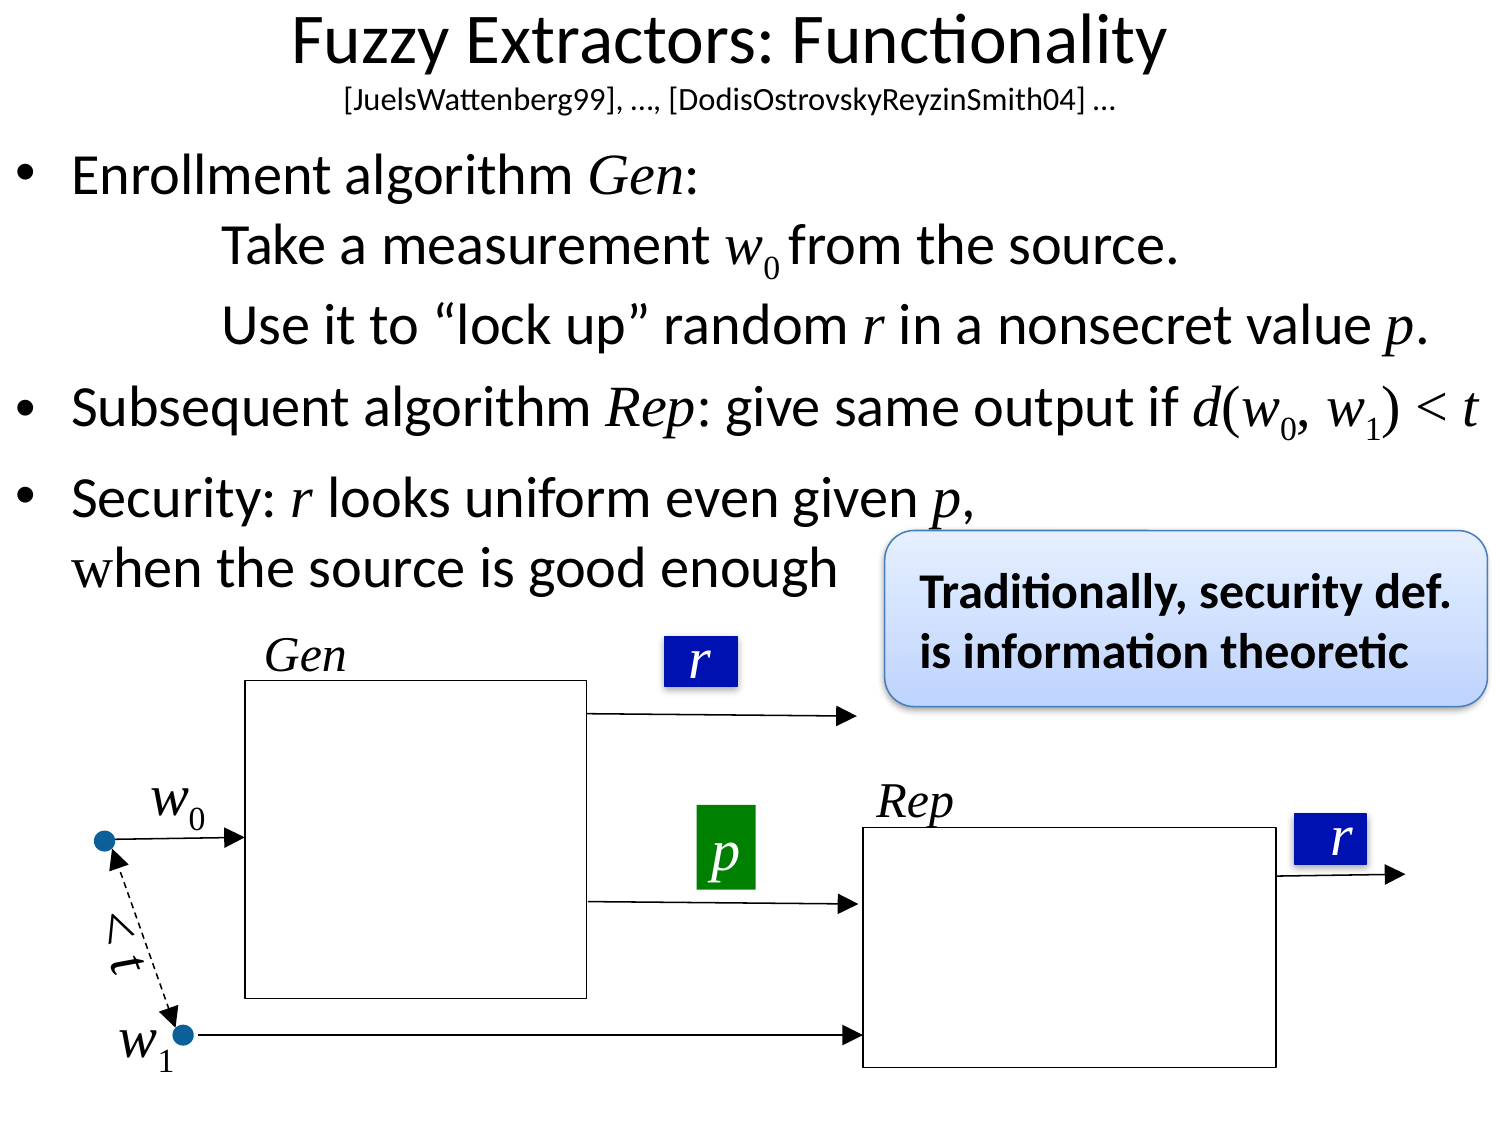

# Fuzzy Extractors: Functionality [JuelsWattenberg99], …, [DodisOstrovskyReyzinSmith04] …
Enrollment algorithm Gen:
	Take a measurement w0 from the source.
	Use it to “lock up” random r in a nonsecret value p.
Subsequent algorithm Rep: give same output if d(w0, w1) < t
Security: r looks uniform even given p,
when the source is good enough

Traditionally, security def. is information theoretic
r

Gen

w0
Rep

r

p

< t
w1